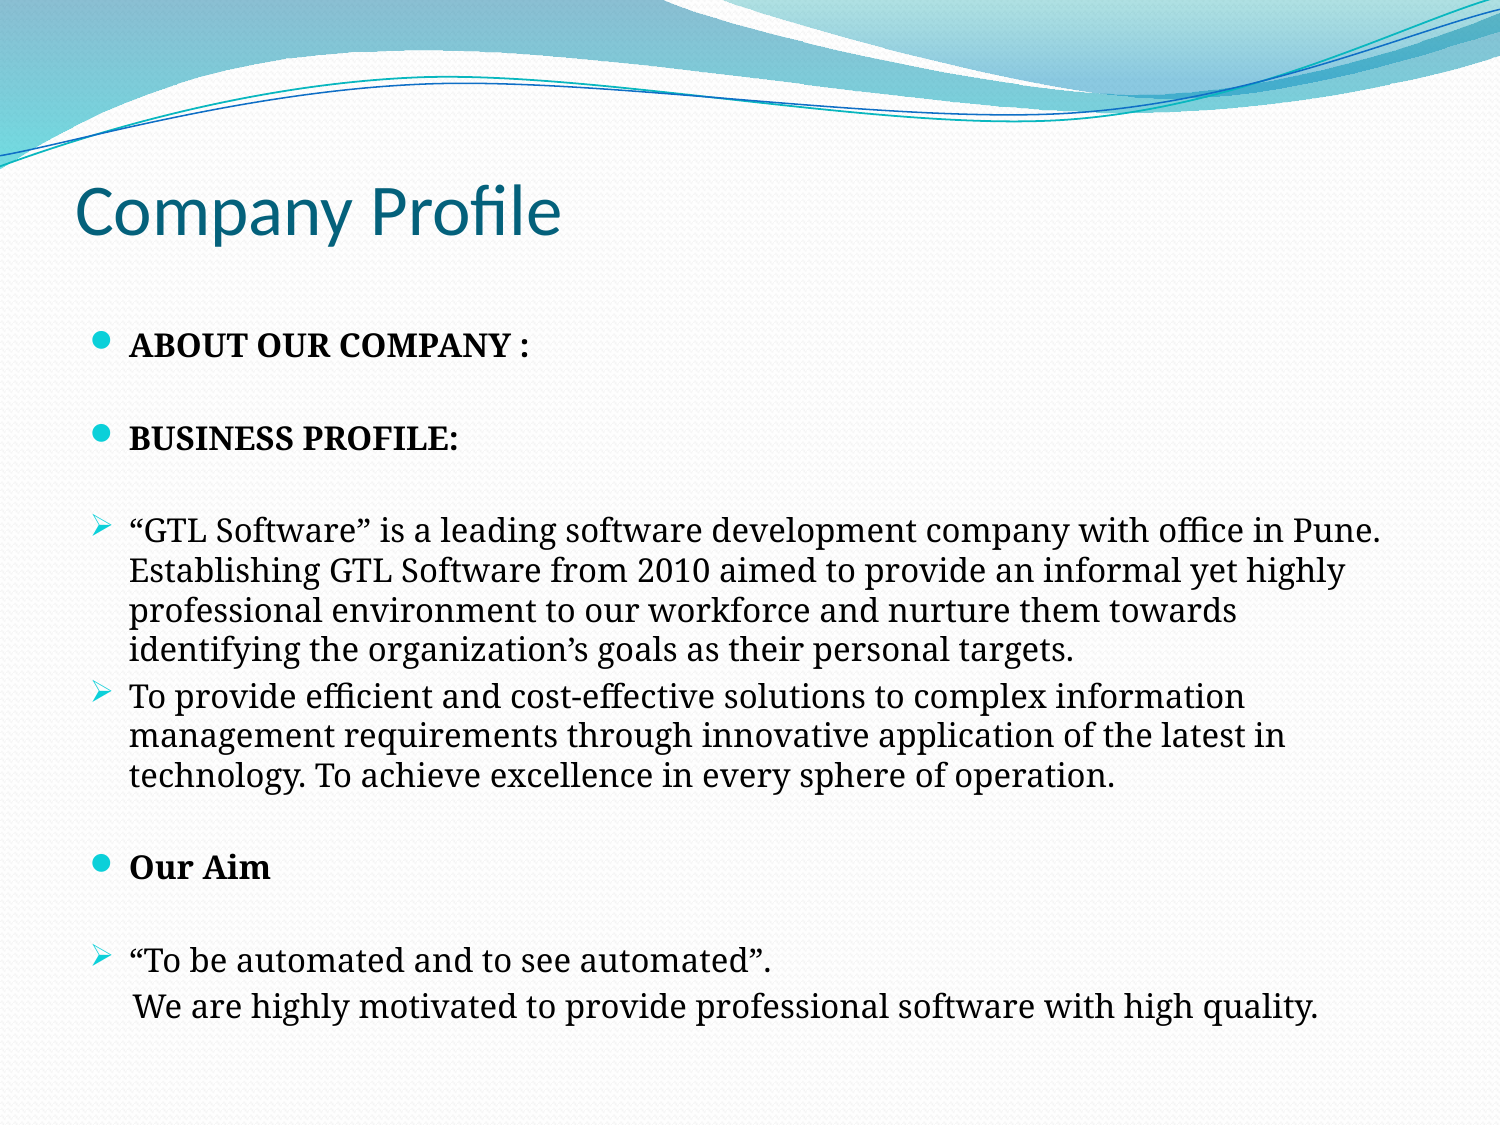

Company Profile
ABOUT OUR COMPANY :

BUSINESS PROFILE:

“GTL Software” is a leading software development company with office in Pune. Establishing GTL Software from 2010 aimed to provide an informal yet highly professional environment to our workforce and nurture them towards identifying the organization’s goals as their personal targets.
To provide efficient and cost-effective solutions to complex information management requirements through innovative application of the latest in technology. To achieve excellence in every sphere of operation.

Our Aim

“To be automated and to see automated”.
     We are highly motivated to provide professional software with high quality.